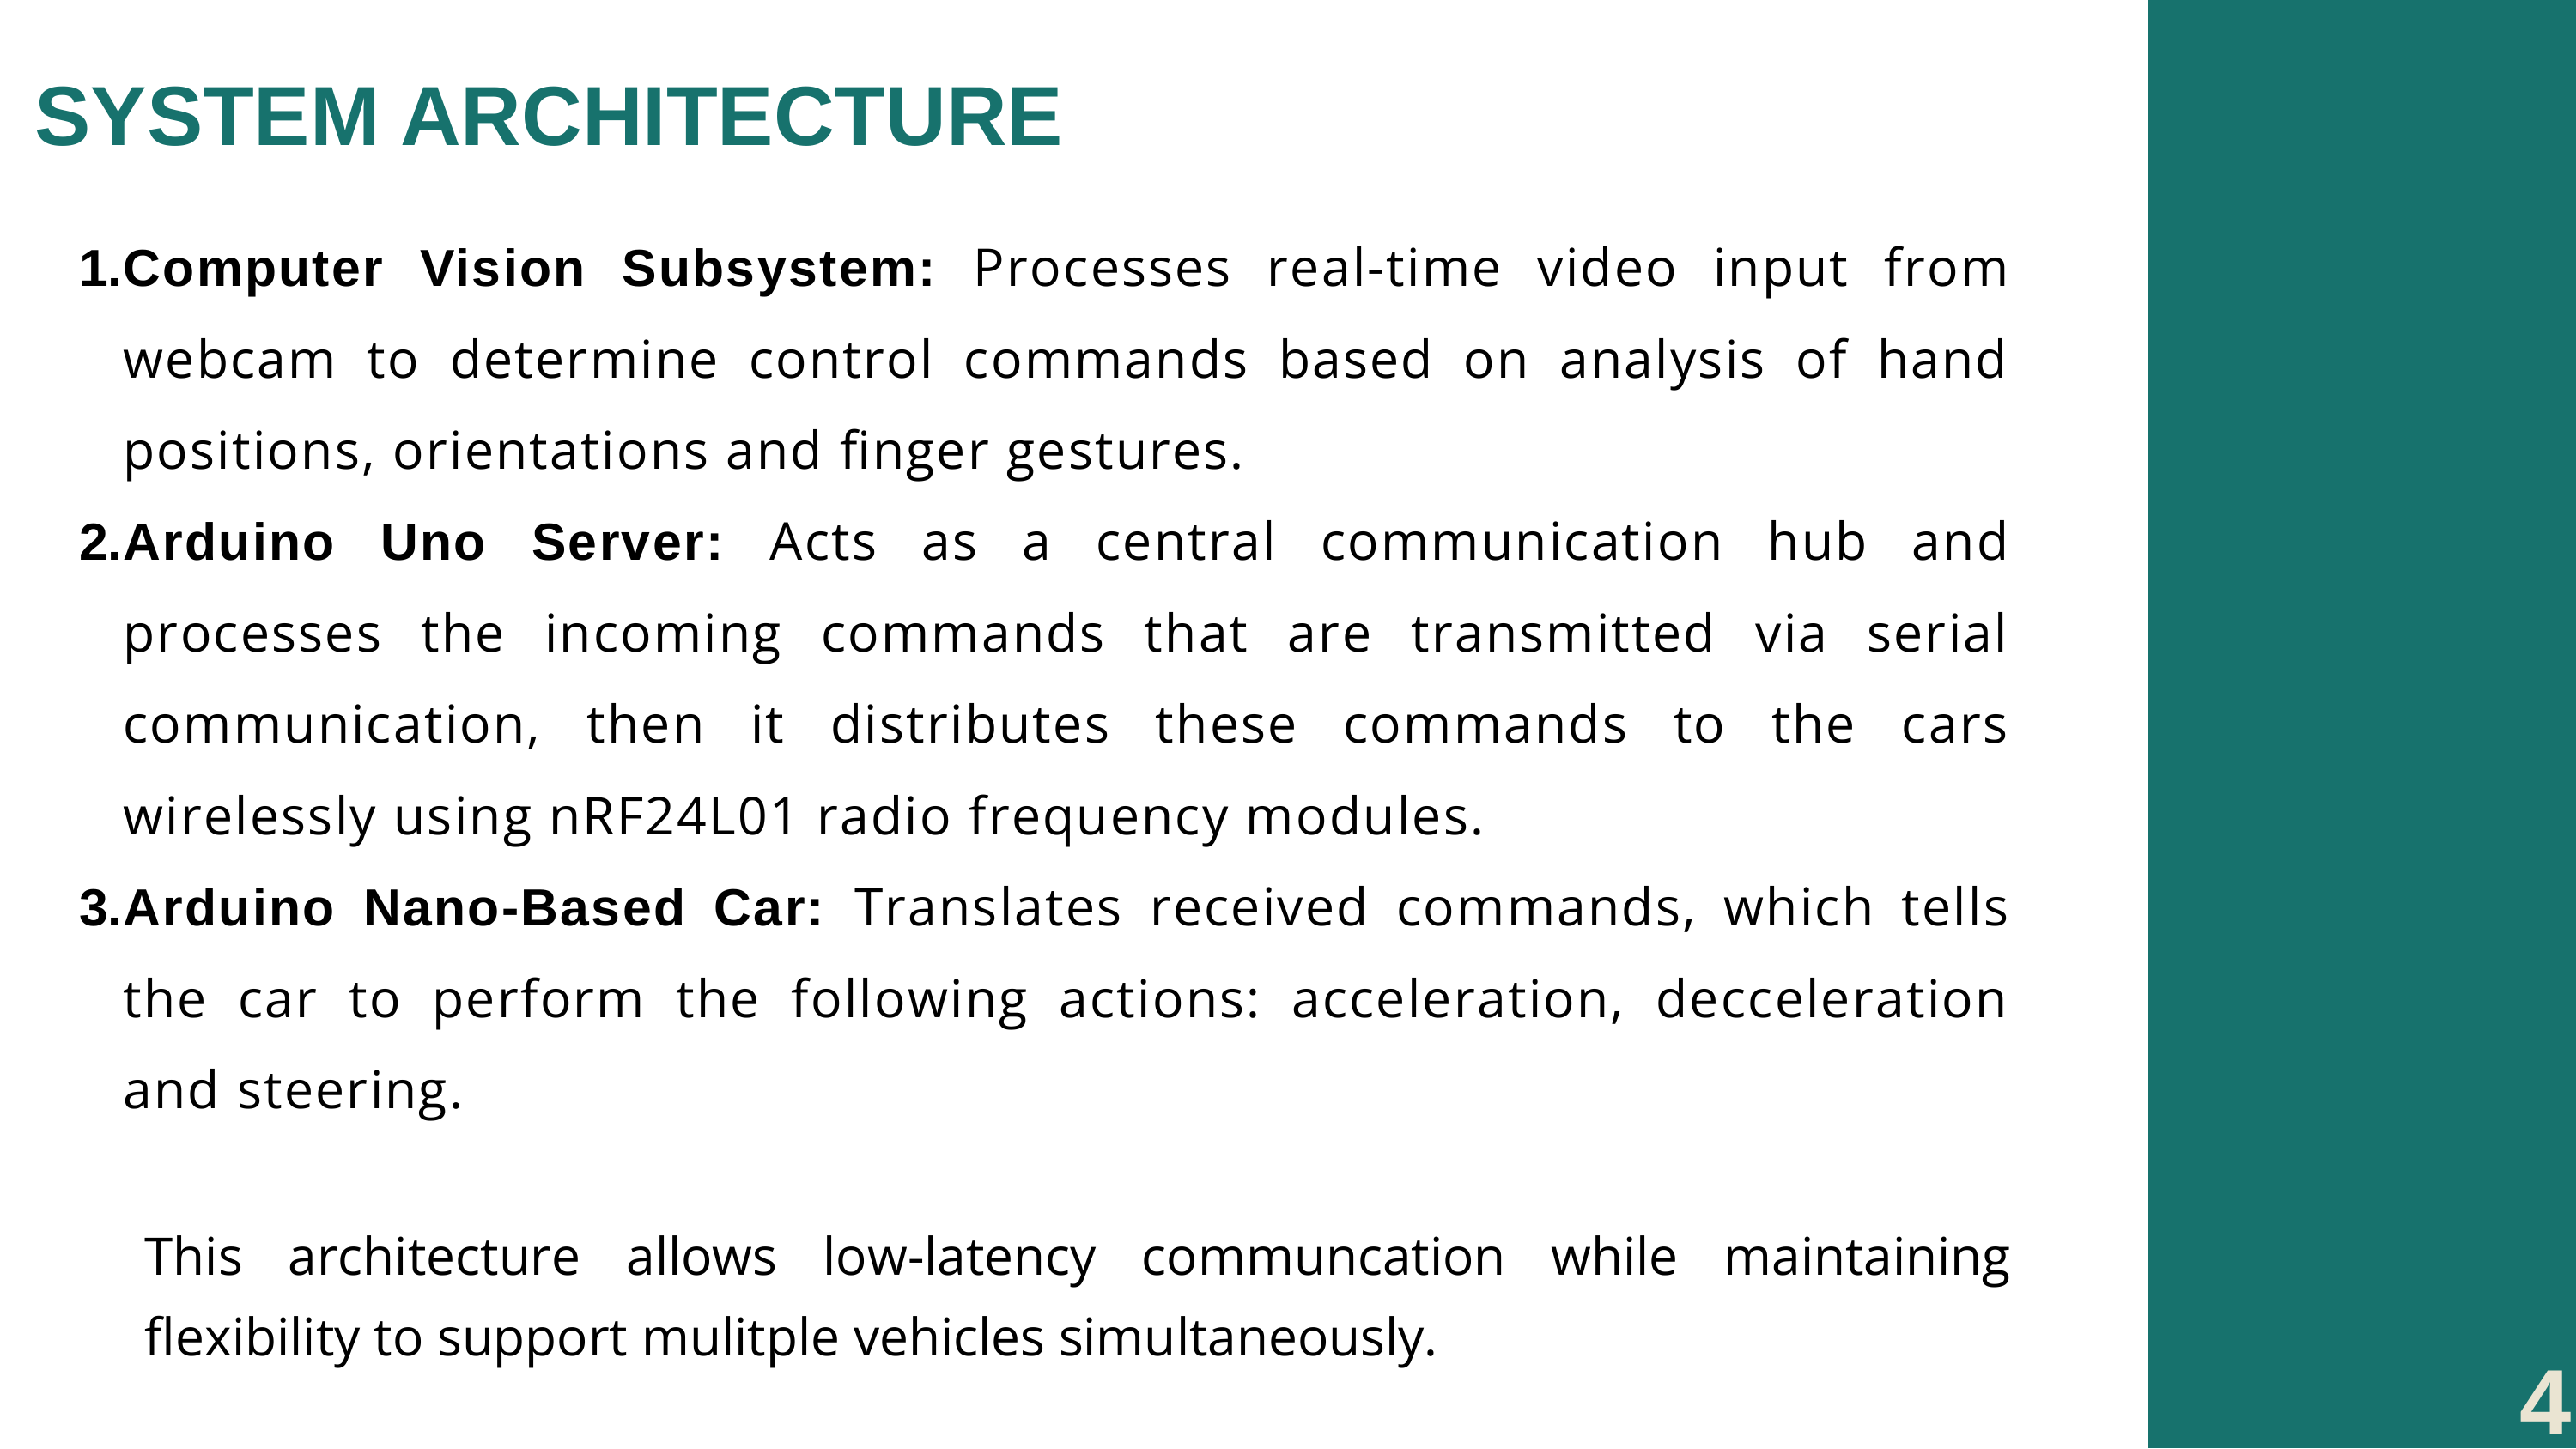

SYSTEM ARCHITECTURE

Computer Vision Subsystem: Processes real-time video input from webcam to determine control commands based on analysis of hand positions, orientations and finger gestures.
Arduino Uno Server: Acts as a central communication hub and processes the incoming commands that are transmitted via serial communication, then it distributes these commands to the cars wirelessly using nRF24L01 radio frequency modules.
Arduino Nano-Based Car: Translates received commands, which tells the car to perform the following actions: acceleration, decceleration and steering.

This architecture allows low-latency communcation while maintaining flexibility to support mulitple vehicles simultaneously.
4